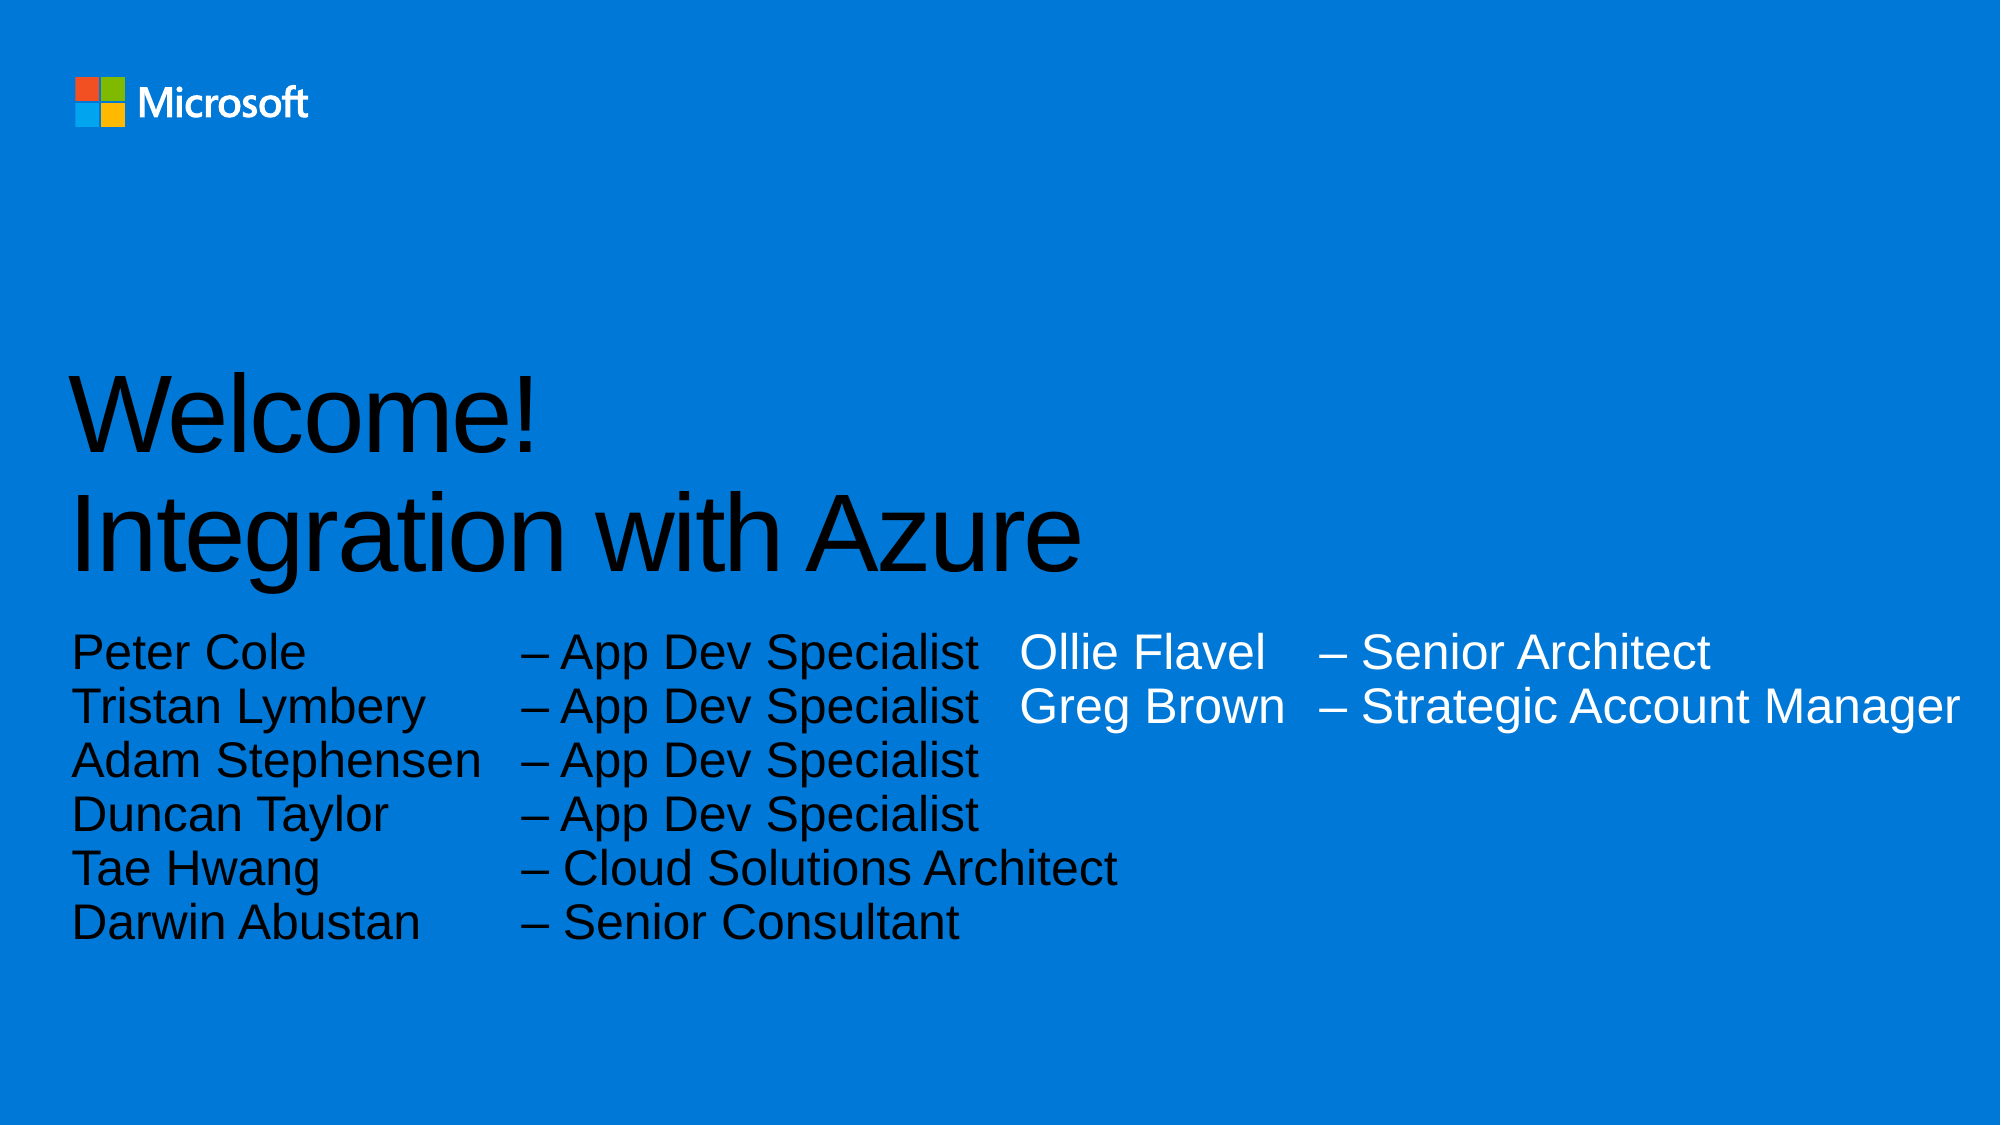

# Welcome! Integration with Azure
Peter Cole 		– App Dev Specialist
Tristan Lymbery 	– App Dev Specialist
Adam Stephensen 	– App Dev Specialist
Duncan Taylor 	– App Dev Specialist
Tae Hwang 		– Cloud Solutions Architect
Darwin Abustan 	– Senior Consultant
Ollie Flavel 	– Senior Architect
Greg Brown 	– Strategic Account Manager